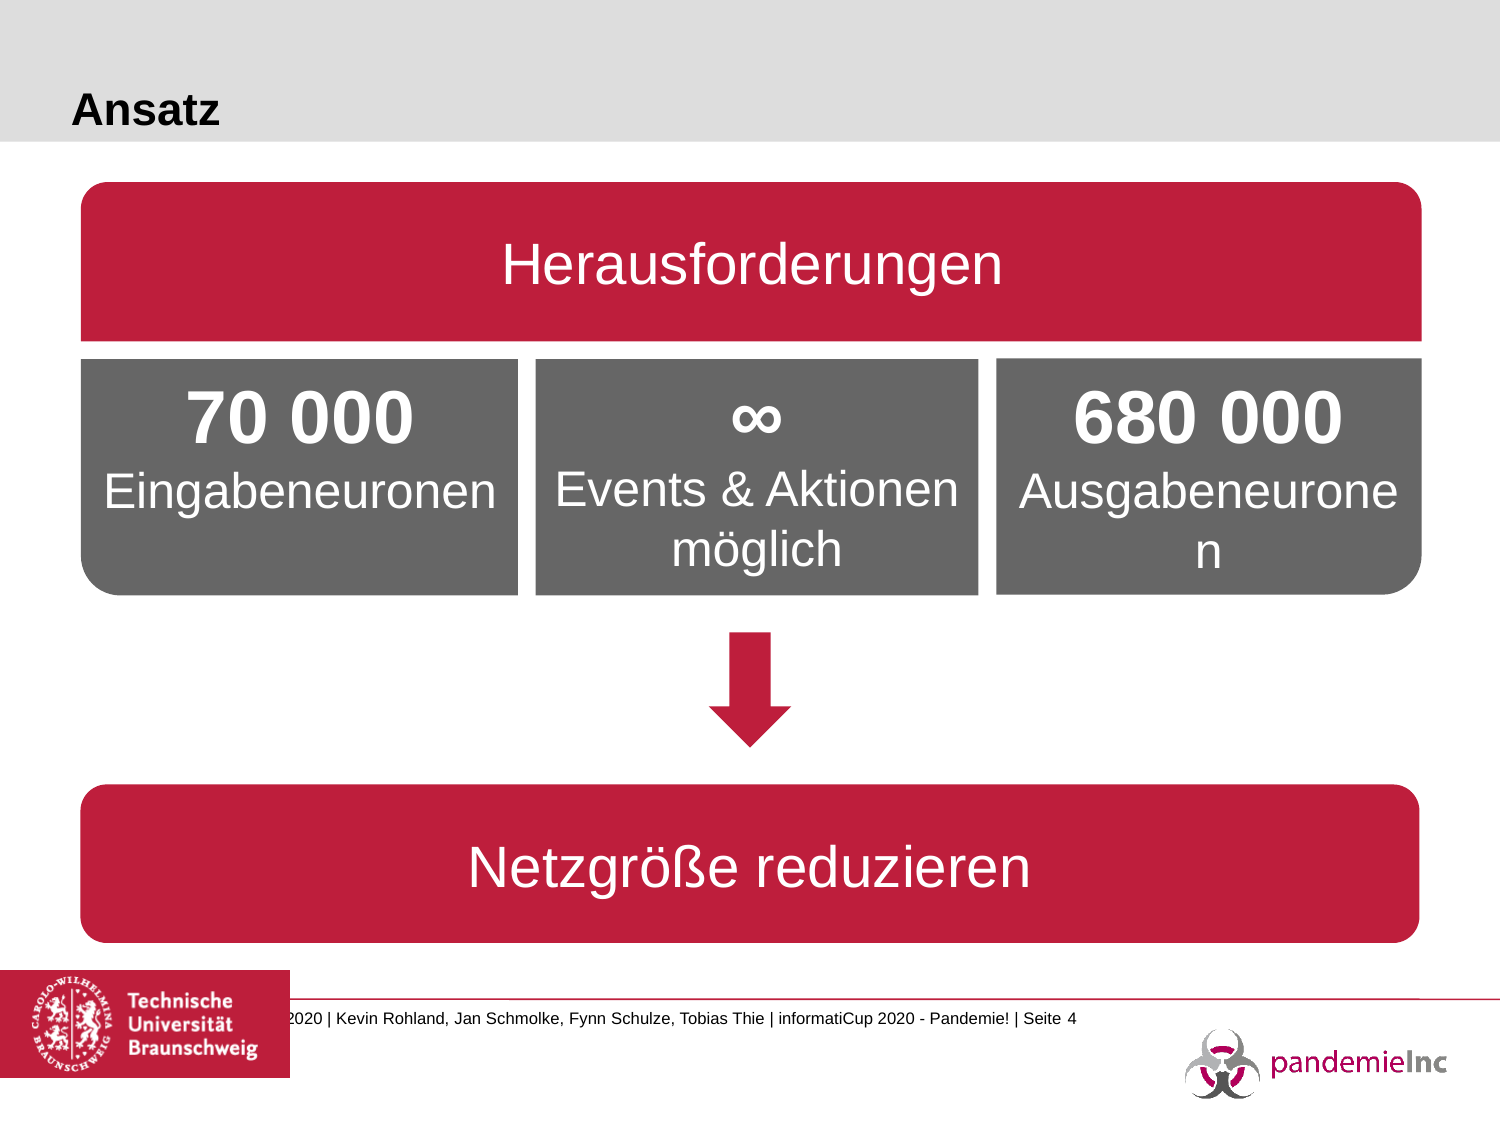

# Ansatz
∞
Events & Aktionen möglich

70 000
Eingabeneuronen
680 000
Ausgabeneuronen

Herausforderungen

Netzgröße reduzieren